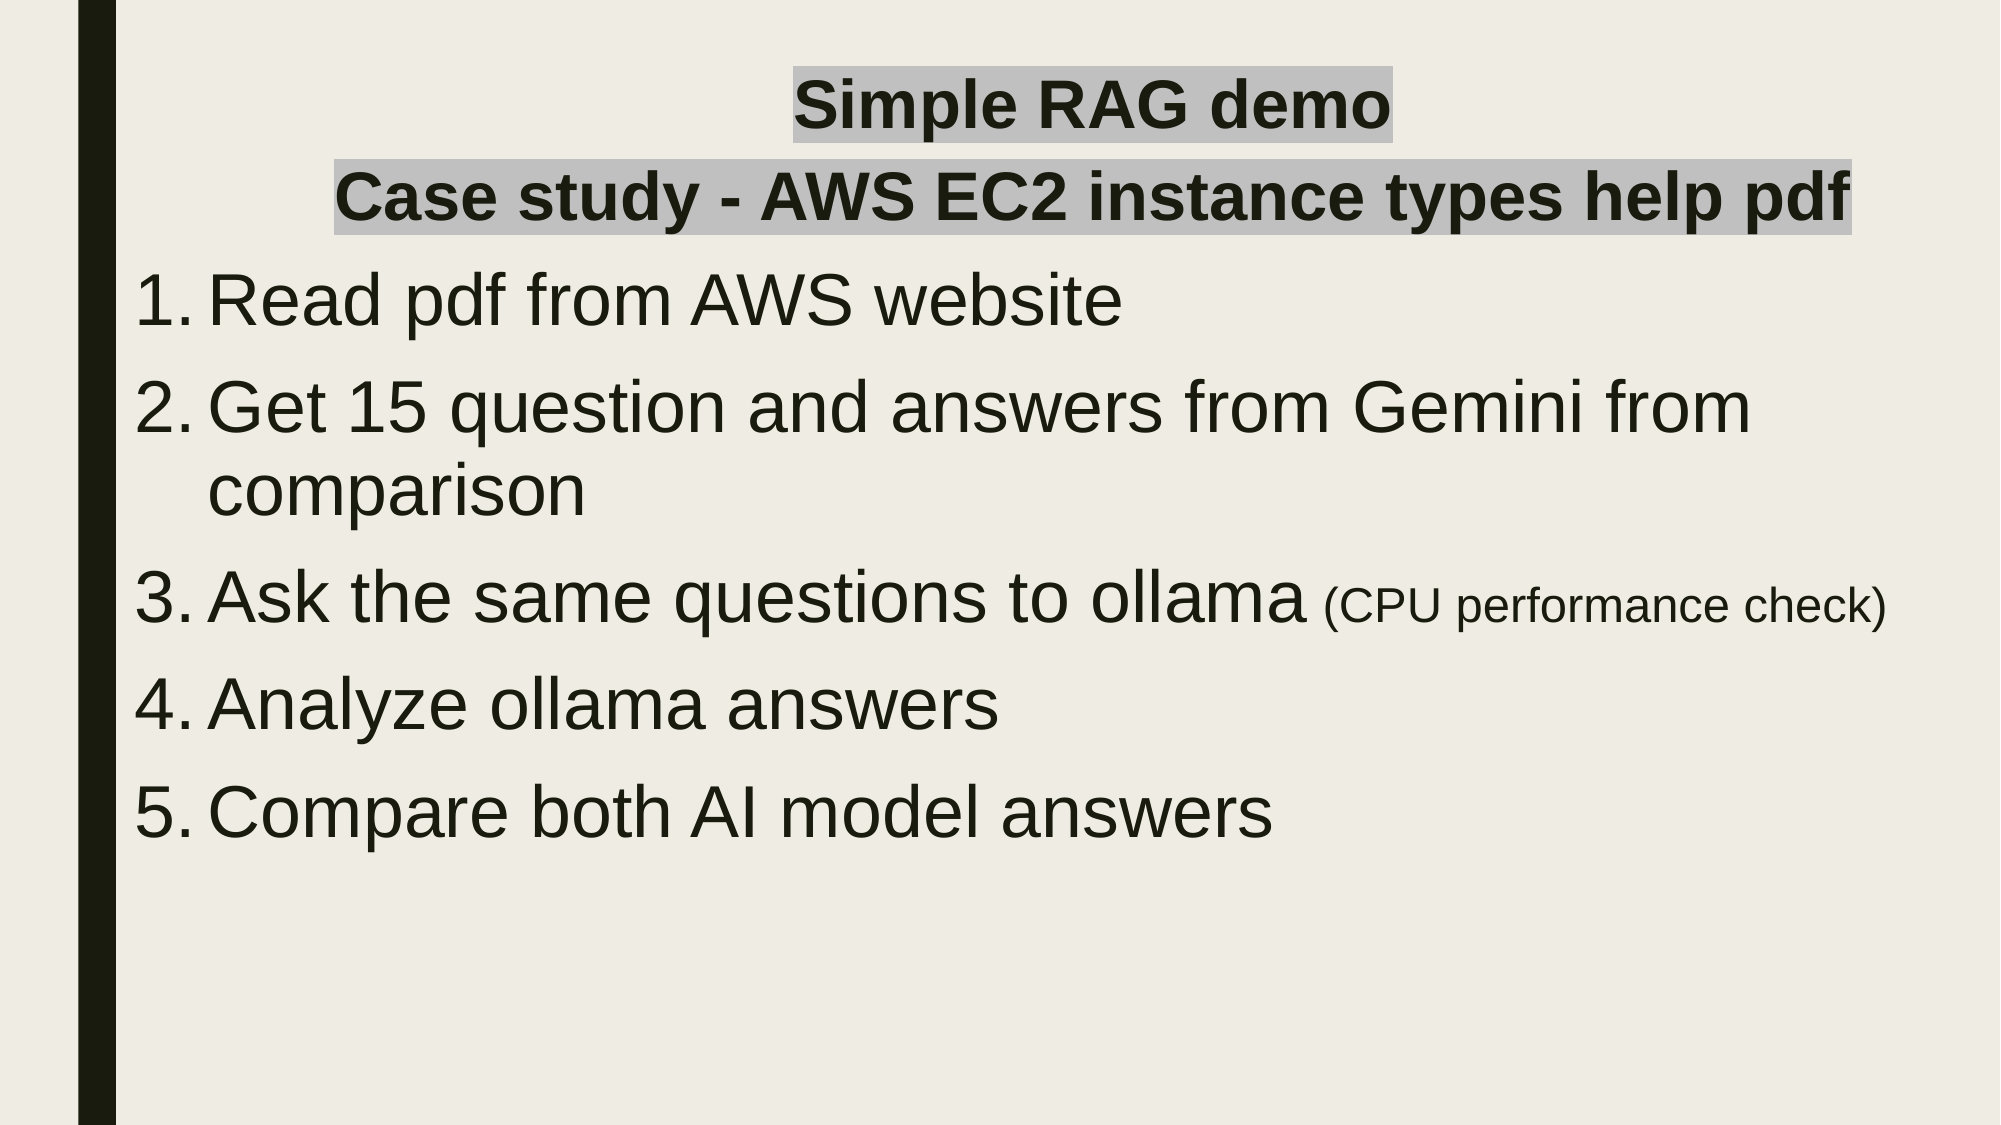

Simple RAG demo
Case study - AWS EC2 instance types help pdf

Read pdf from AWS website
Get 15 question and answers from Gemini from comparison
Ask the same questions to ollama (CPU performance check)
Analyze ollama answers
Compare both AI model answers